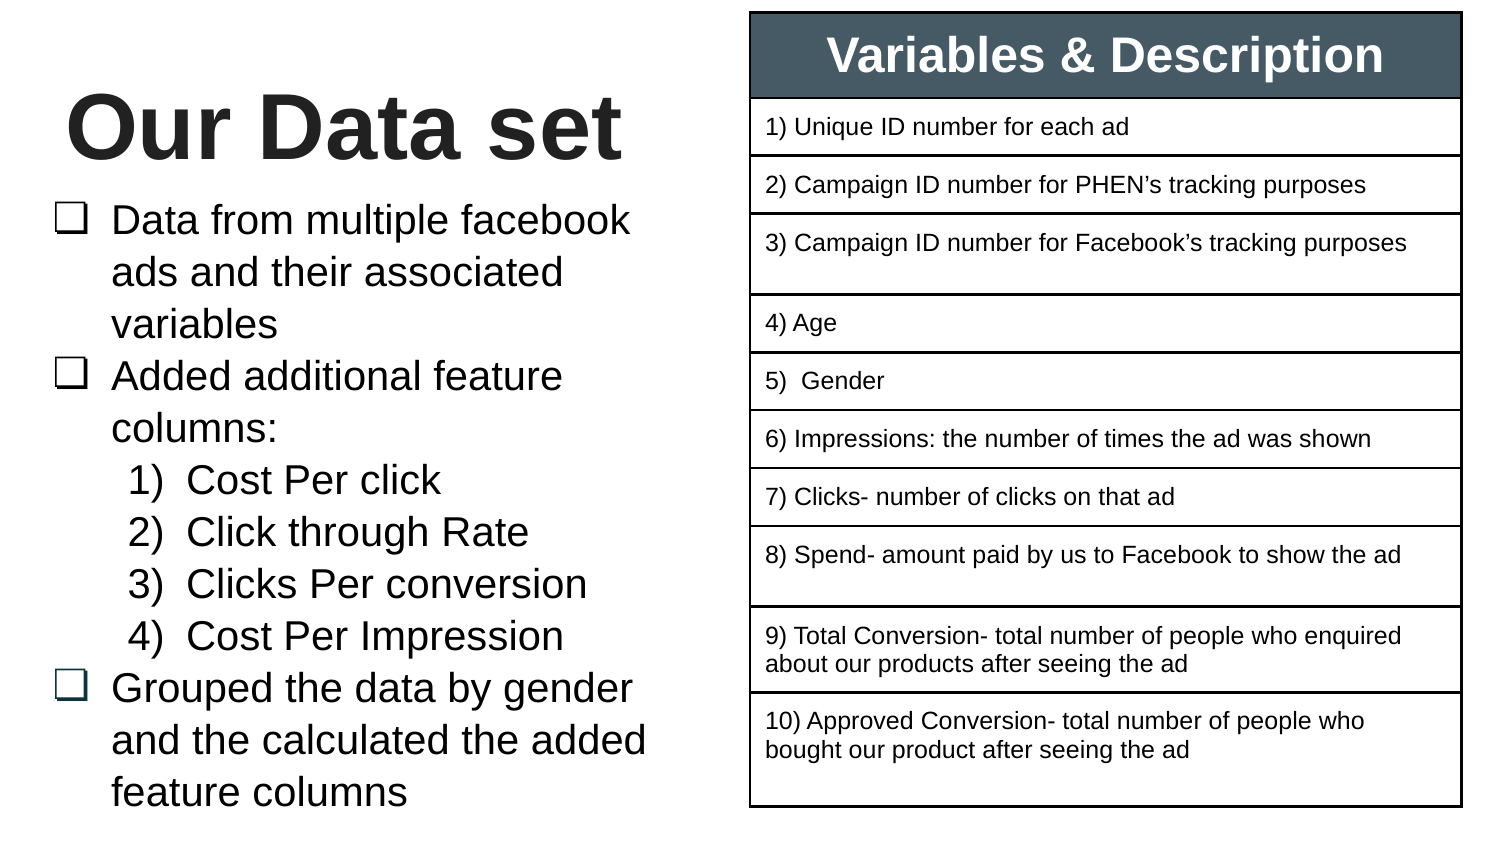

| Variables & Description |
| --- |
| 1) Unique ID number for each ad |
| 2) Campaign ID number for PHEN’s tracking purposes |
| 3) Campaign ID number for Facebook’s tracking purposes |
| 4) Age |
| 5) Gender |
| 6) Impressions: the number of times the ad was shown |
| 7) Clicks- number of clicks on that ad |
| 8) Spend- amount paid by us to Facebook to show the ad |
| 9) Total Conversion- total number of people who enquired about our products after seeing the ad |
| 10) Approved Conversion- total number of people who bought our product after seeing the ad |
# Our Data set
Data from multiple facebook ads and their associated variables
Added additional feature columns:
Cost Per click
Click through Rate
Clicks Per conversion
Cost Per Impression
Grouped the data by gender and the calculated the added feature columns